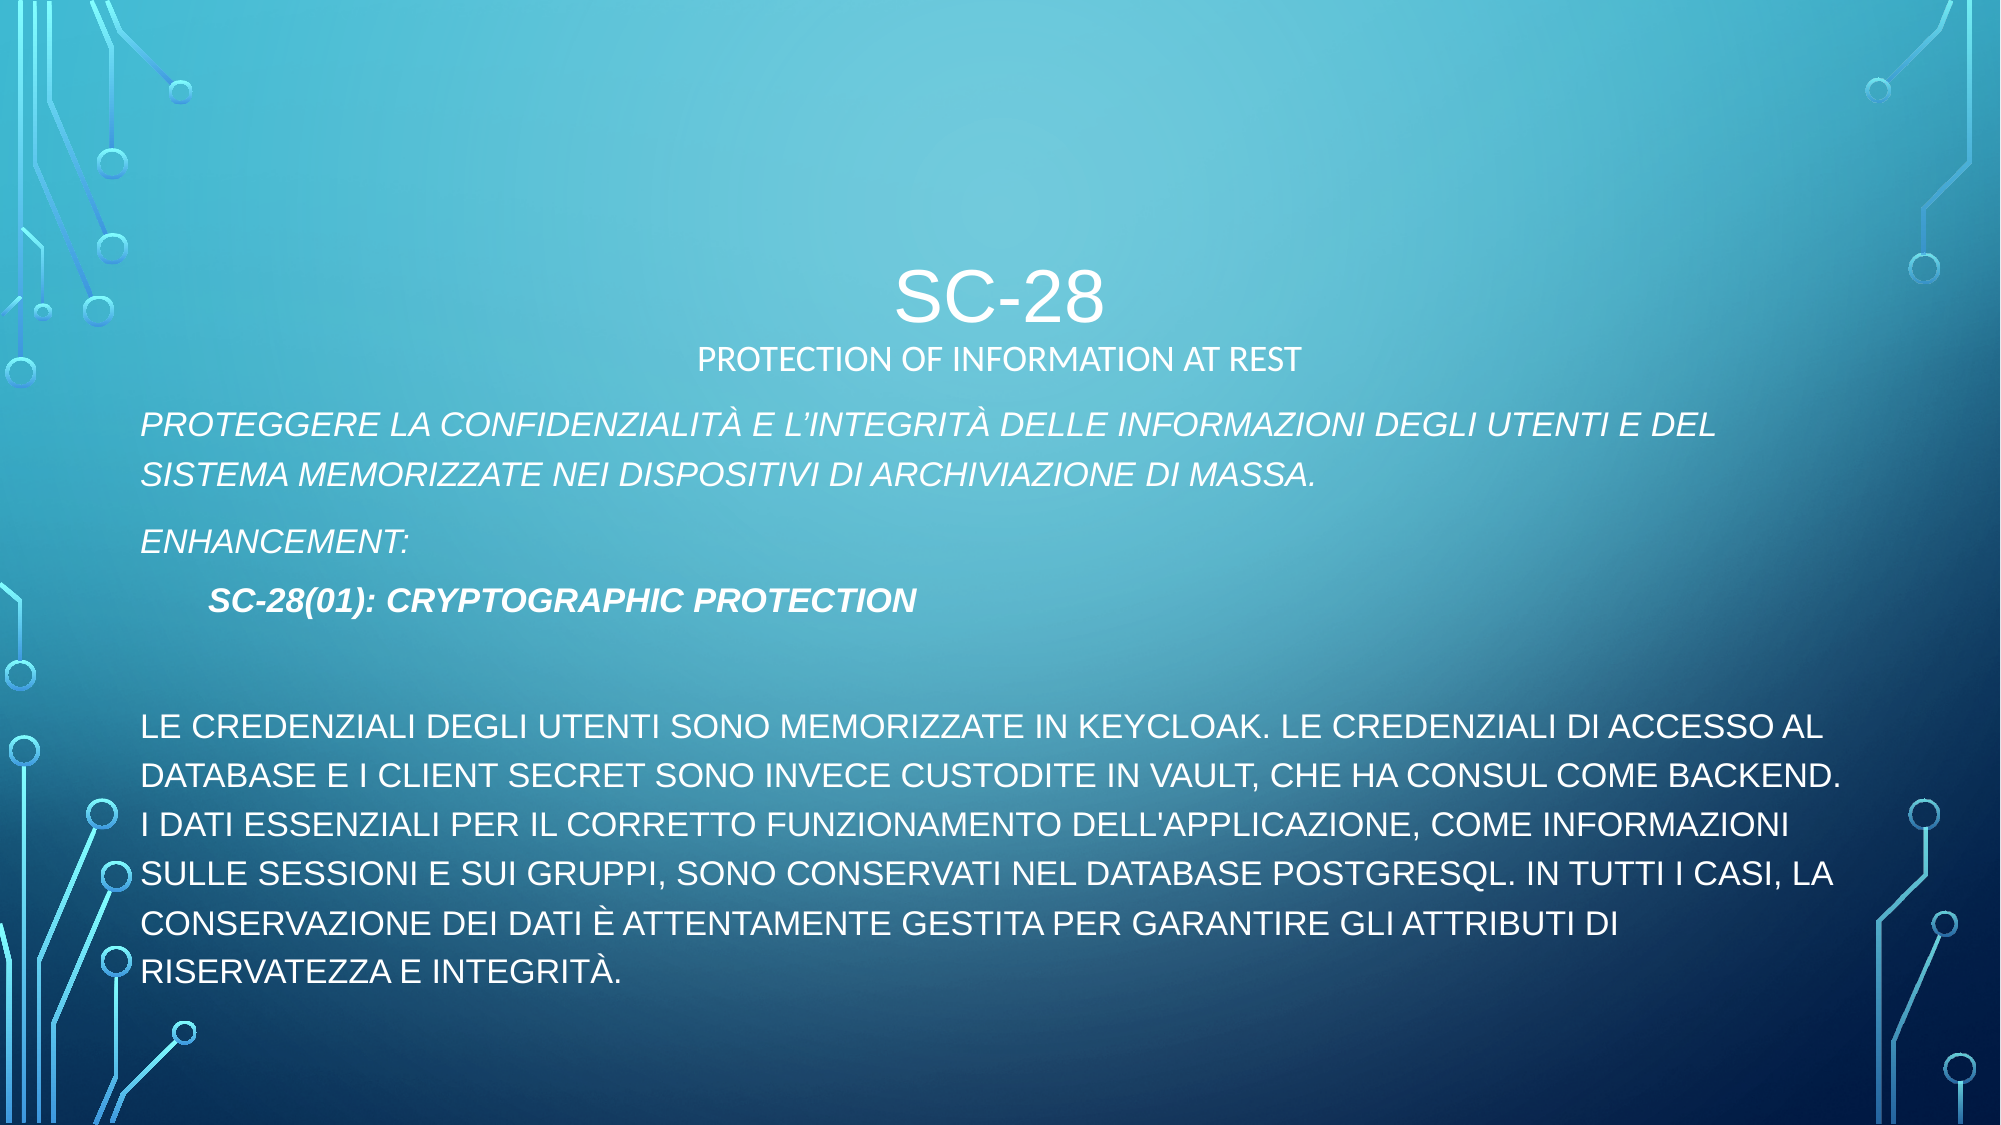

# SC-28 PROTECTION OF INFORMATION AT REST
Proteggere la confidenzialità e l’integrità delle informazioni degli utenti e del sistema memorizzate nei dispositivi di archiviazione di massa.
Enhancement:
SC-28(01): CRYPTOGRAPHIC PROTECTION

Le credenziali degli utenti sono memorizzate in Keycloak. Le credenziali di accesso al database e i client secret sono invece custodite in Vault, Che ha Consul Come Backend. I dati essenziali per il corretto funzionamento dell'applicazione, come informazioni sulle Sessioni e sui Gruppi, sono conservati nel database PostgreSQL. In tutti i casi, la conservazione dei dati è attentamente gestita per garantire gli attributi di riservatezza e integrità.